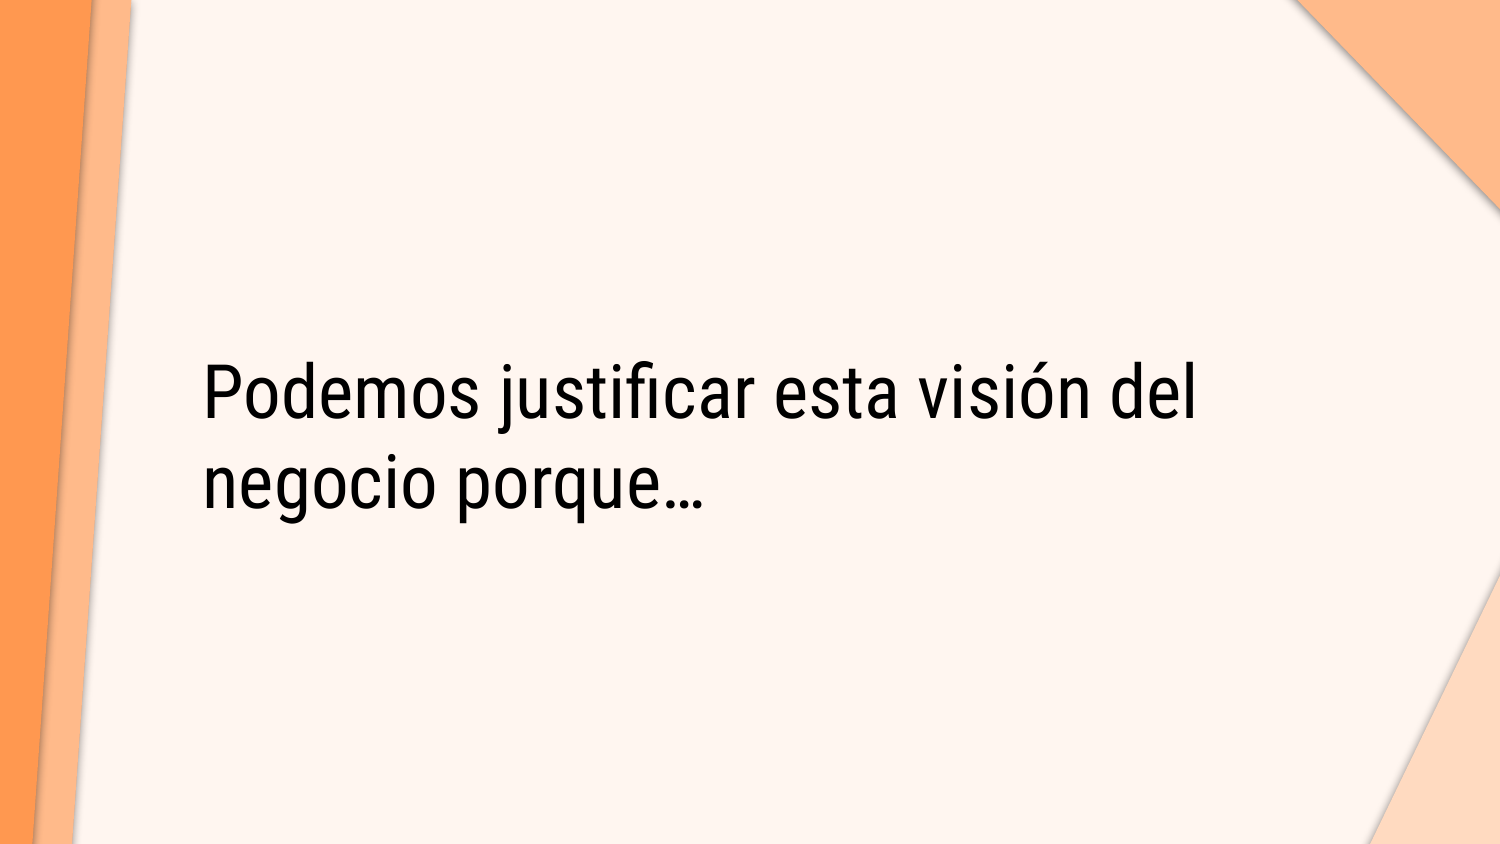

Podemos justificar esta visión del negocio porque…